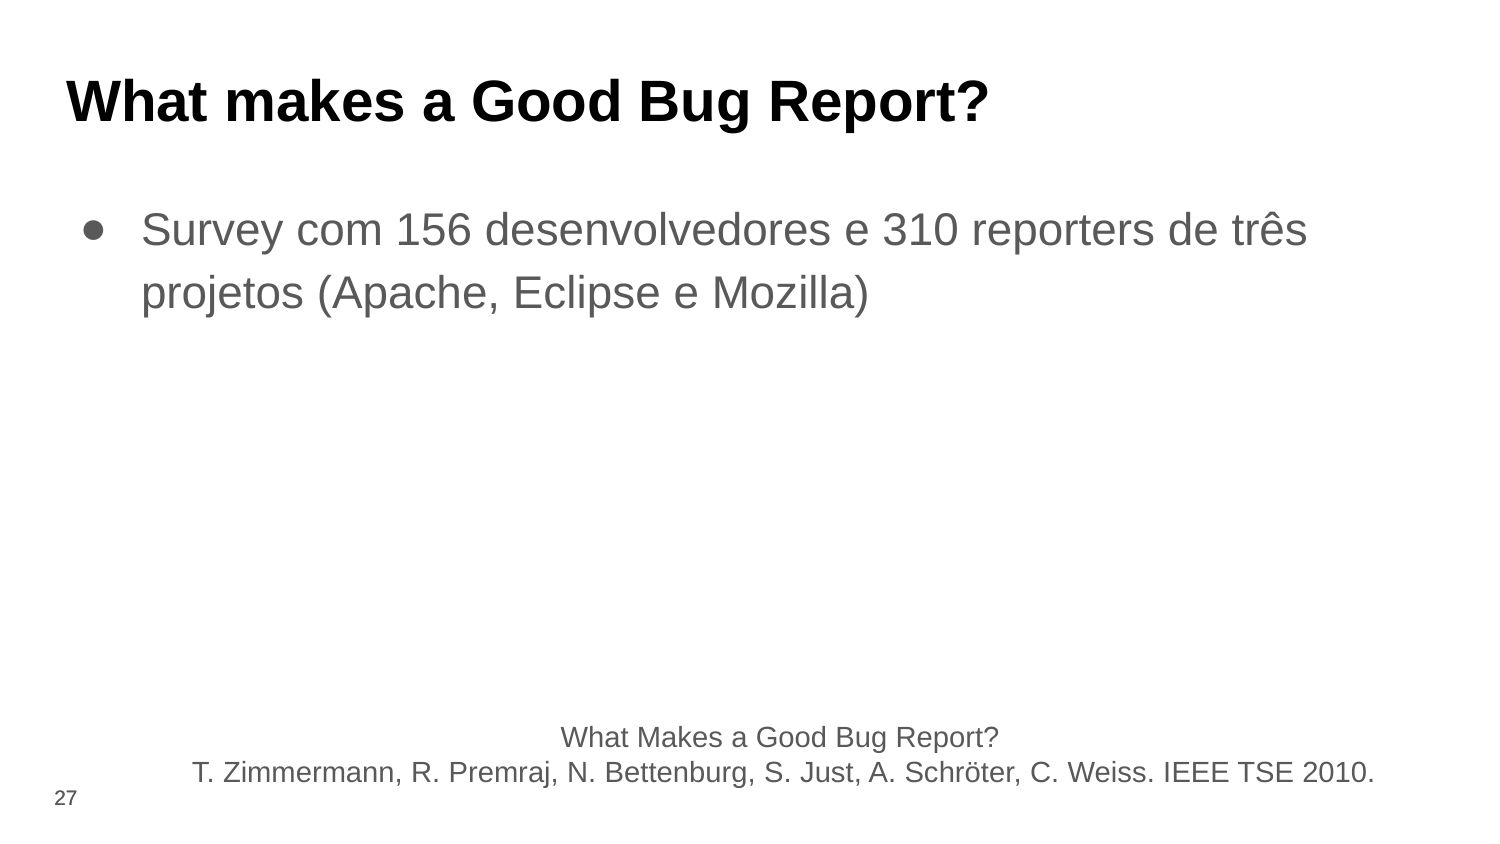

# What makes a Good Bug Report?
Survey com 156 desenvolvedores e 310 reporters de três projetos (Apache, Eclipse e Mozilla)

What Makes a Good Bug Report?
T. Zimmermann, R. Premraj, N. Bettenburg, S. Just, A. Schröter, C. Weiss. IEEE TSE 2010.
27
27